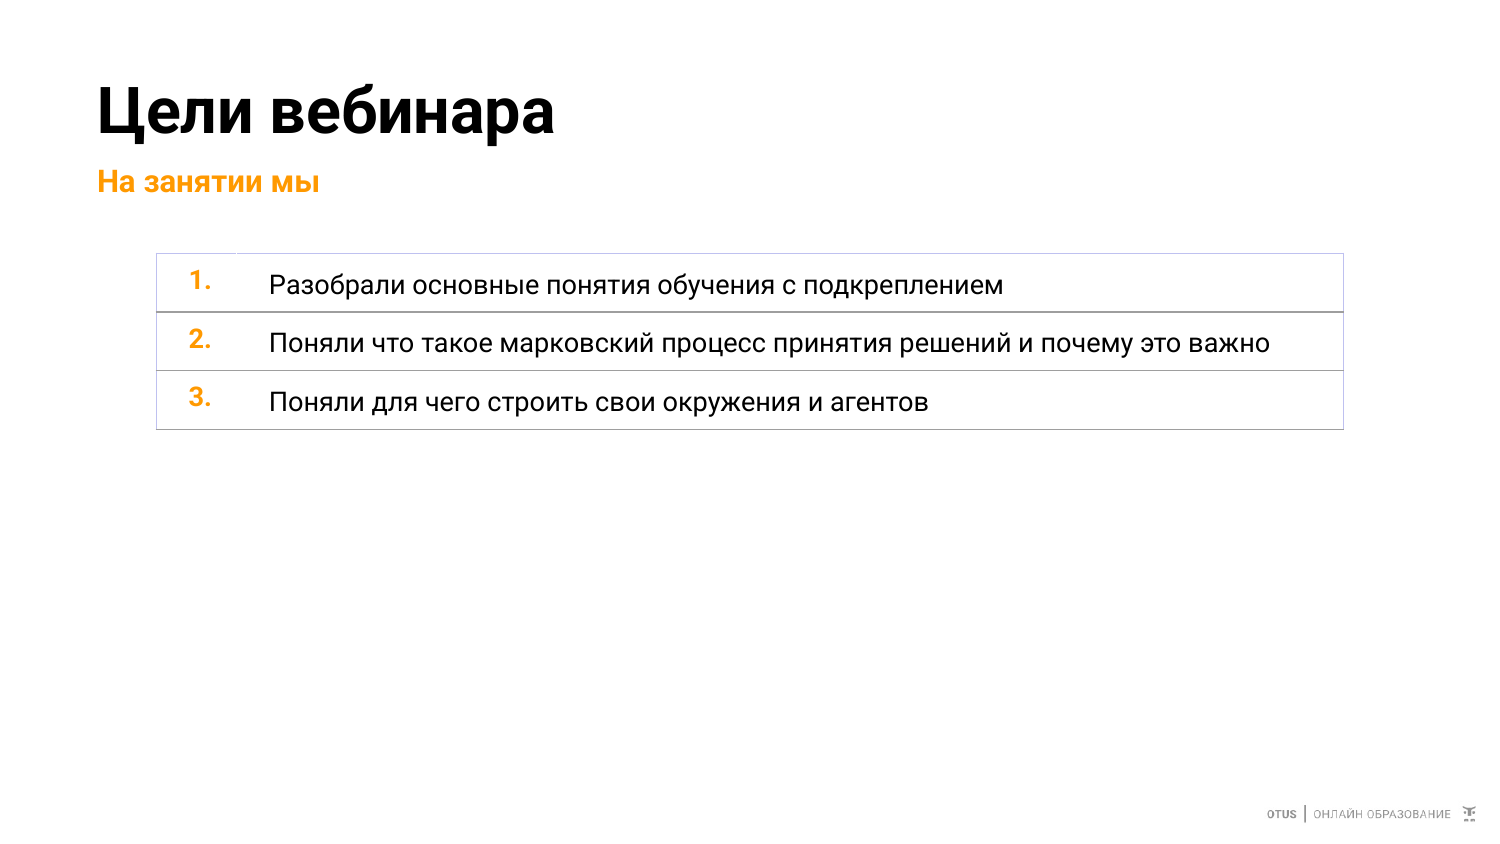

# Цели вебинара
На занятии мы
| 1. | Разобрали основные понятия обучения с подкреплением |
| --- | --- |
| 2. | Поняли что такое марковский процесс принятия решений и почему это важно |
| 3. | Поняли для чего строить свои окружения и агентов |